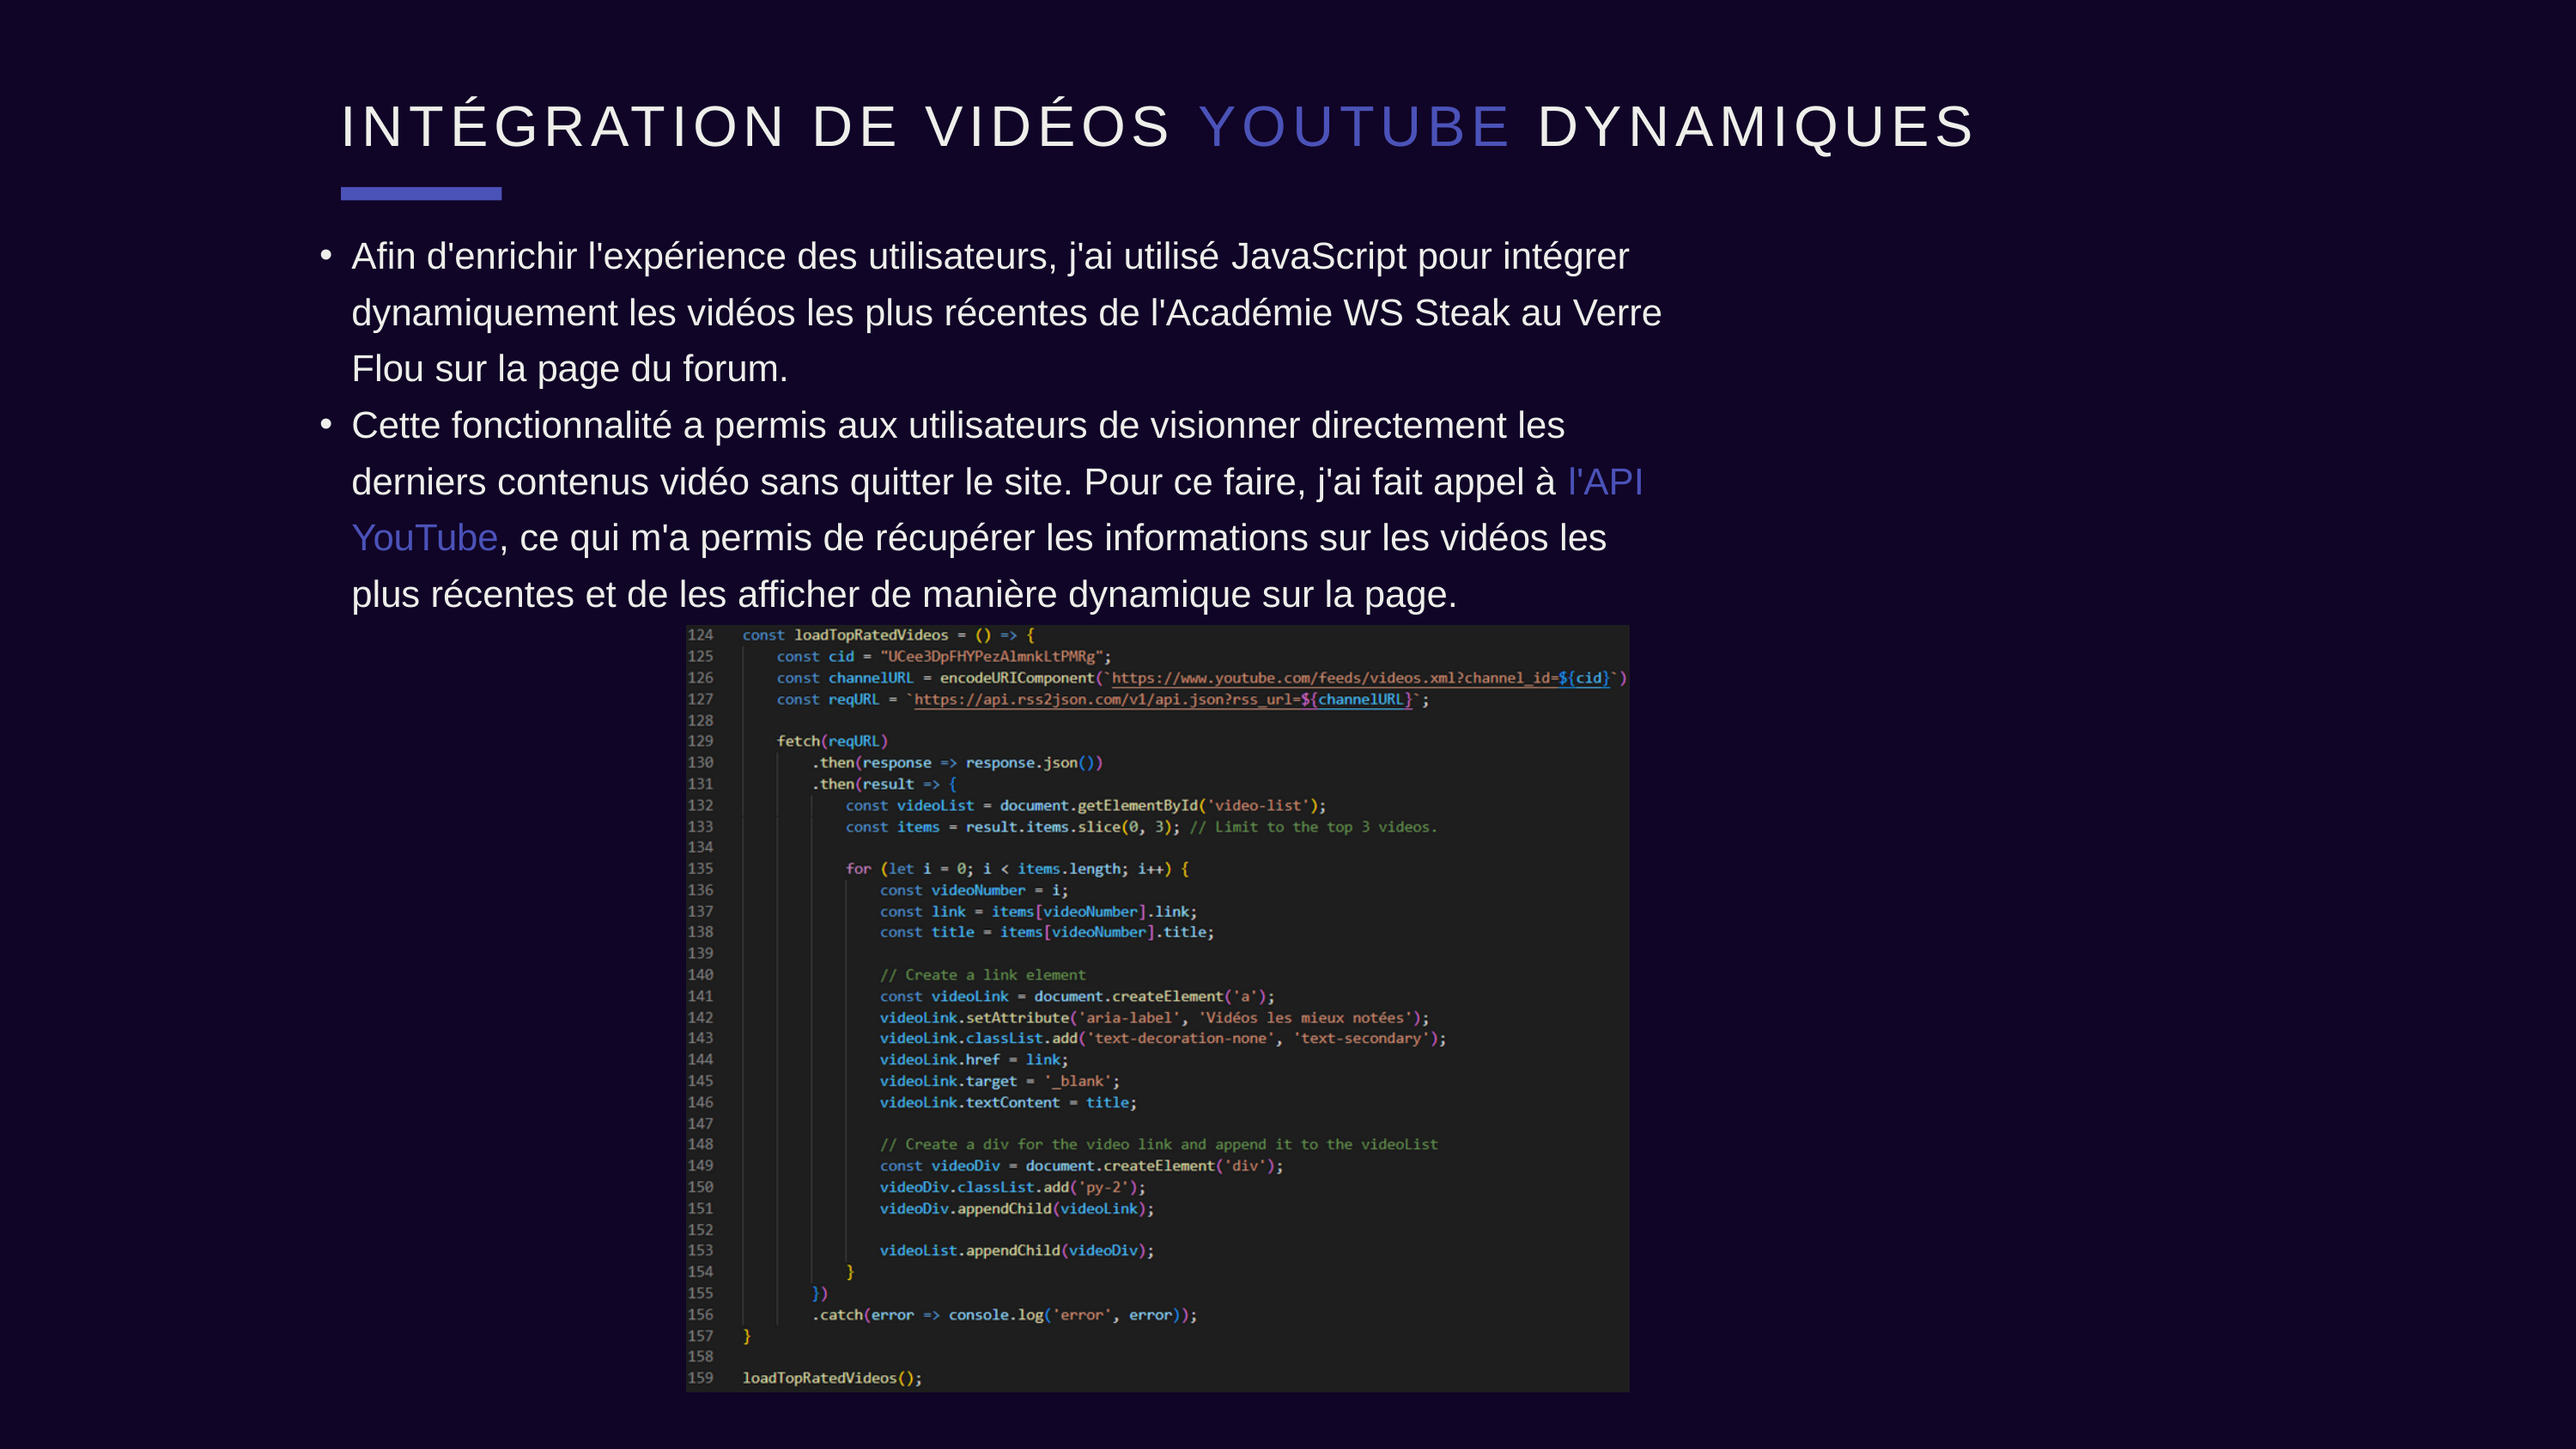

INTÉGRATION DE VIDÉOS YOUTUBE DYNAMIQUES

Afin d'enrichir l'expérience des utilisateurs, j'ai utilisé JavaScript pour intégrer dynamiquement les vidéos les plus récentes de l'Académie WS Steak au Verre Flou sur la page du forum.
Cette fonctionnalité a permis aux utilisateurs de visionner directement les derniers contenus vidéo sans quitter le site. Pour ce faire, j'ai fait appel à l'API YouTube, ce qui m'a permis de récupérer les informations sur les vidéos les plus récentes et de les afficher de manière dynamique sur la page.